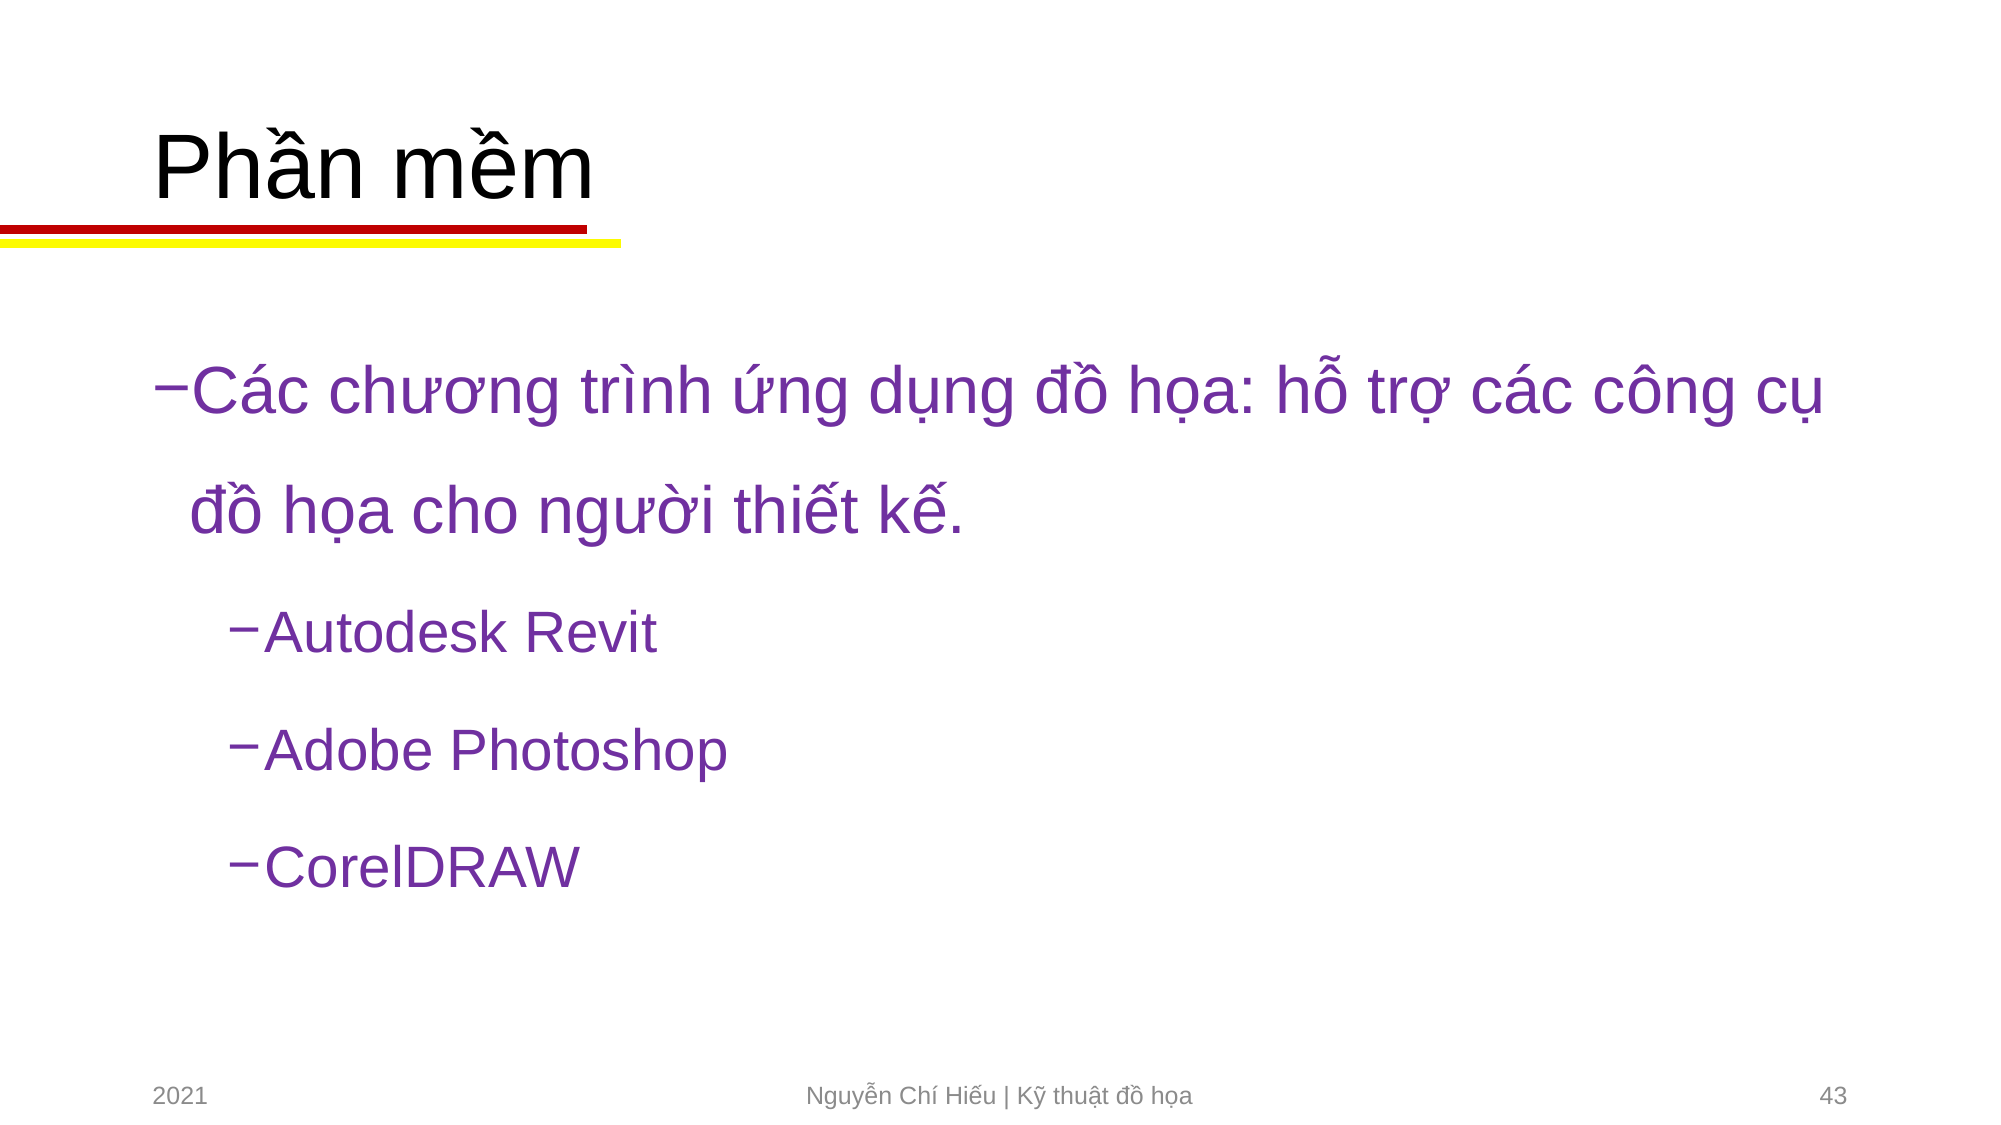

# Phần mềm
Các chương trình ứng dụng đồ họa: hỗ trợ các công cụ đồ họa cho người thiết kế.
Autodesk Revit
Adobe Photoshop
CorelDRAW

2021
Nguyễn Chí Hiếu | Kỹ thuật đồ họa
43